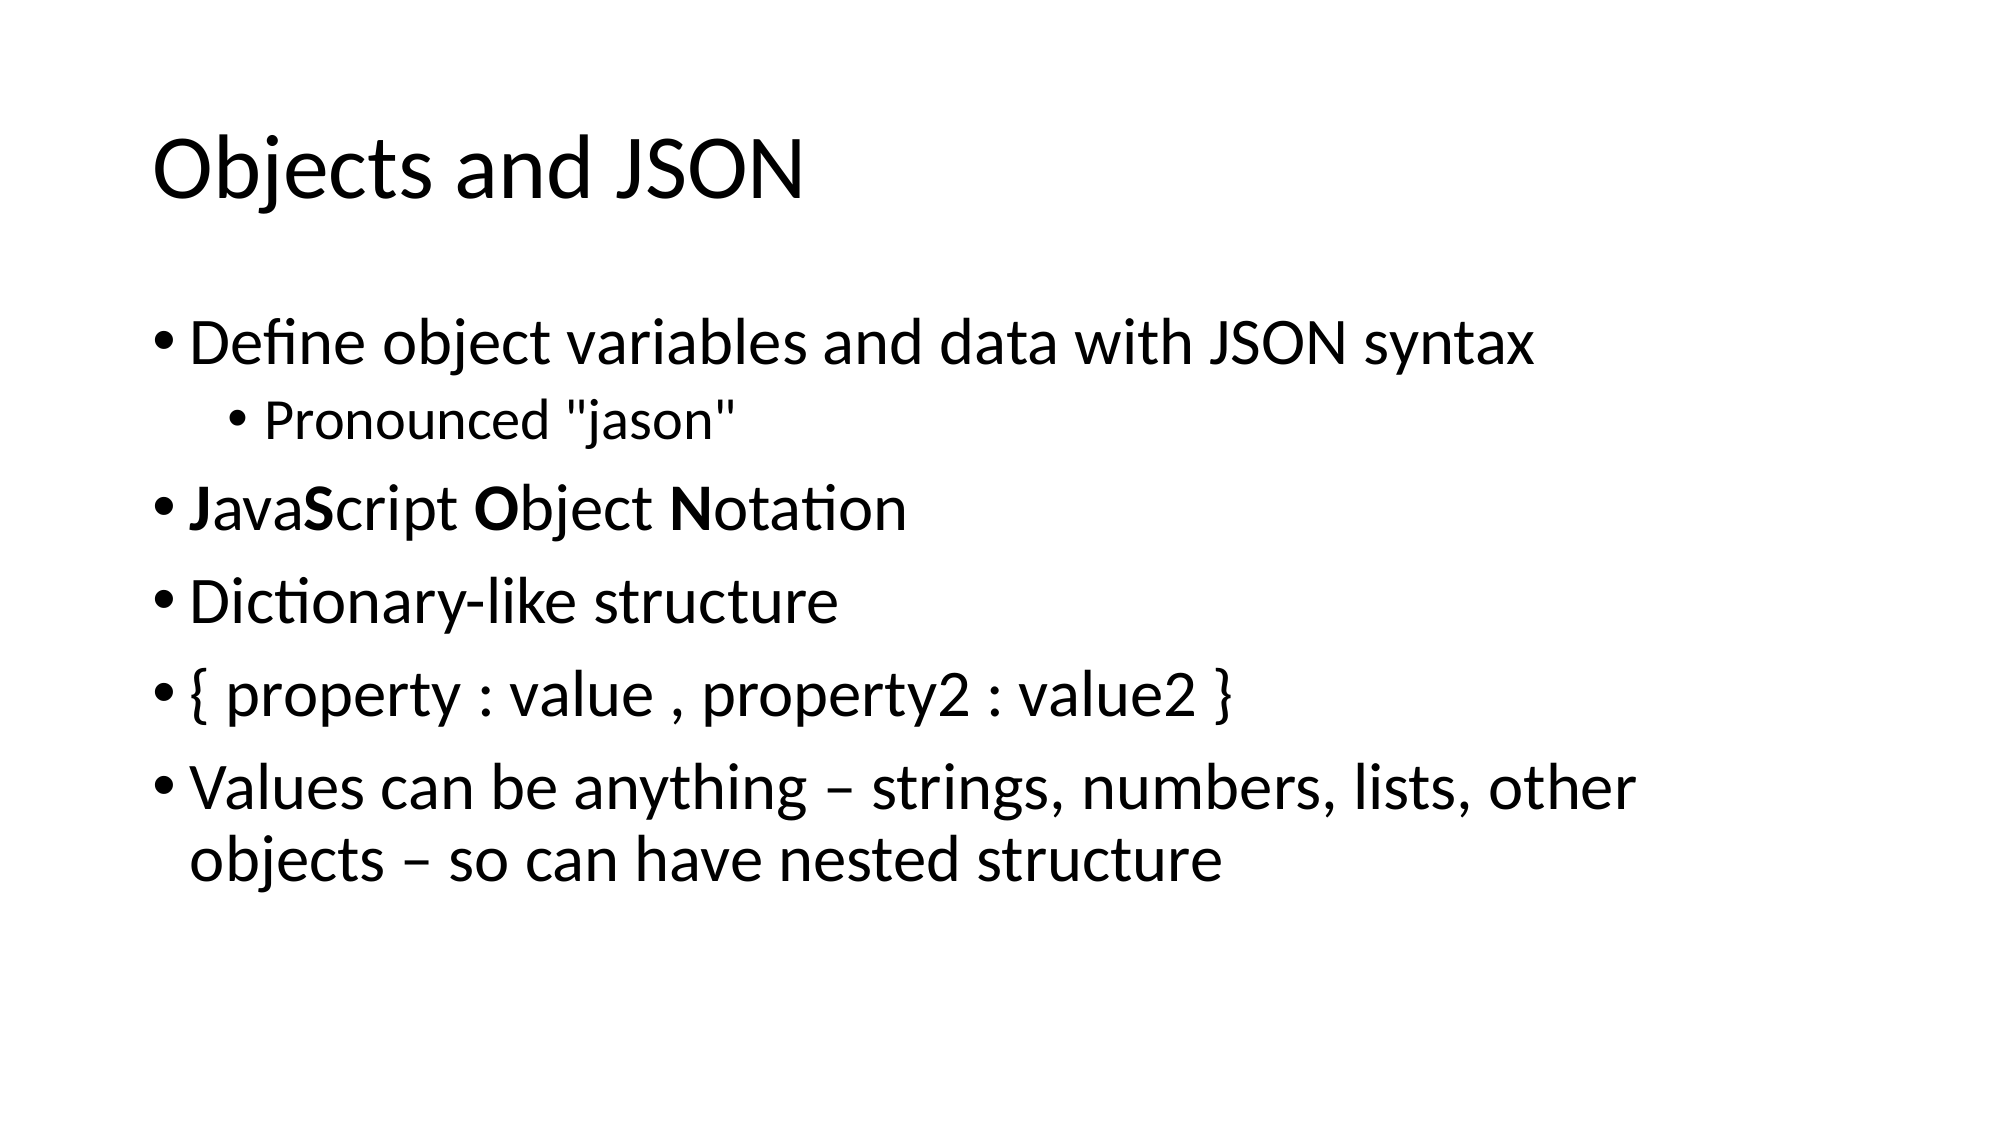

# Objects and JSON
Define object variables and data with JSON syntax
Pronounced "jason"
JavaScript Object Notation
Dictionary-like structure
{ property : value , property2 : value2 }
Values can be anything – strings, numbers, lists, other objects – so can have nested structure